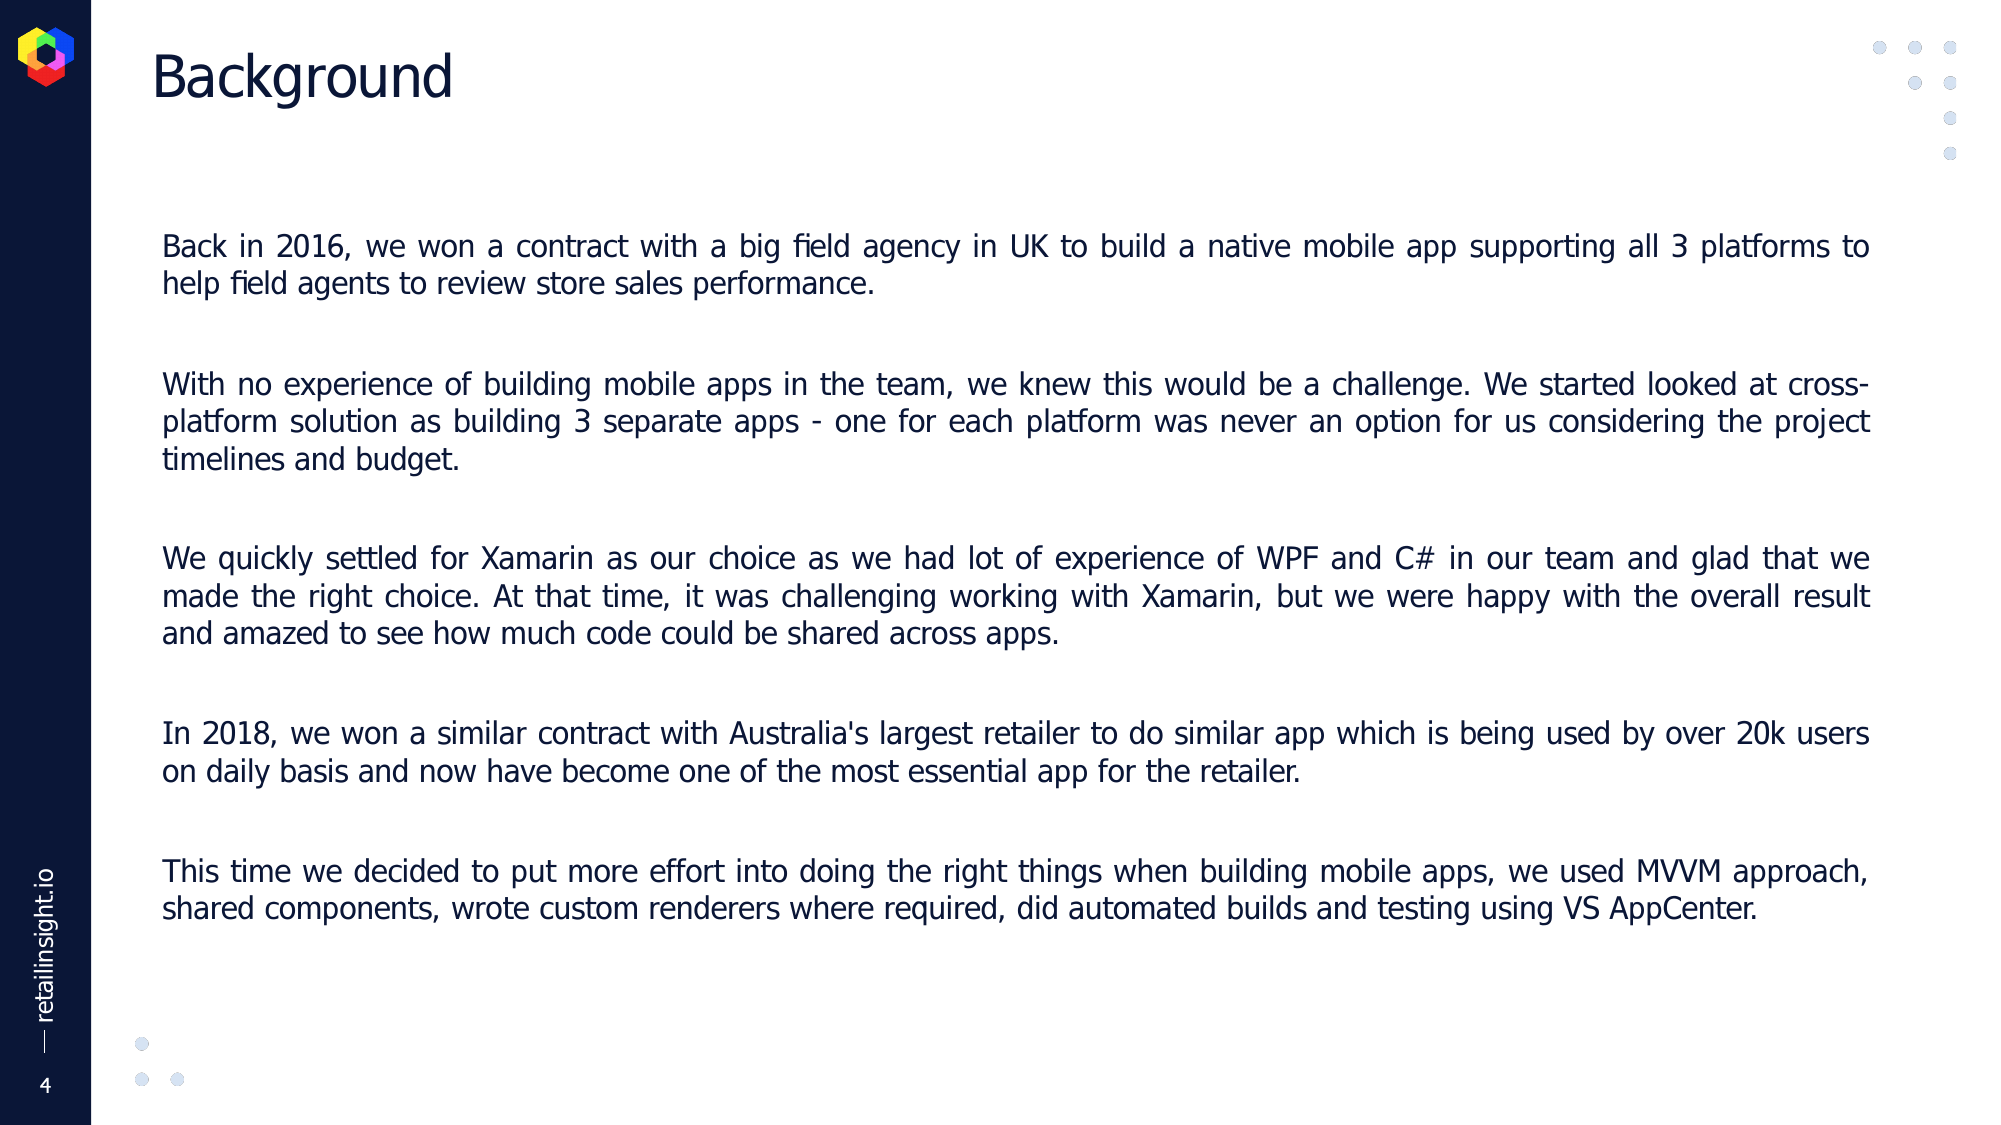

# Background
Back in 2016, we won a contract with a big field agency in UK to build a native mobile app supporting all 3 platforms to help field agents to review store sales performance.

With no experience of building mobile apps in the team, we knew this would be a challenge. We started looked at cross-platform solution as building 3 separate apps - one for each platform was never an option for us considering the project timelines and budget.

We quickly settled for Xamarin as our choice as we had lot of experience of WPF and C# in our team and glad that we made the right choice. At that time, it was challenging working with Xamarin, but we were happy with the overall result and amazed to see how much code could be shared across apps.

In 2018, we won a similar contract with Australia's largest retailer to do similar app which is being used by over 20k users on daily basis and now have become one of the most essential app for the retailer.

This time we decided to put more effort into doing the right things when building mobile apps, we used MVVM approach, shared components, wrote custom renderers where required, did automated builds and testing using VS AppCenter.

4